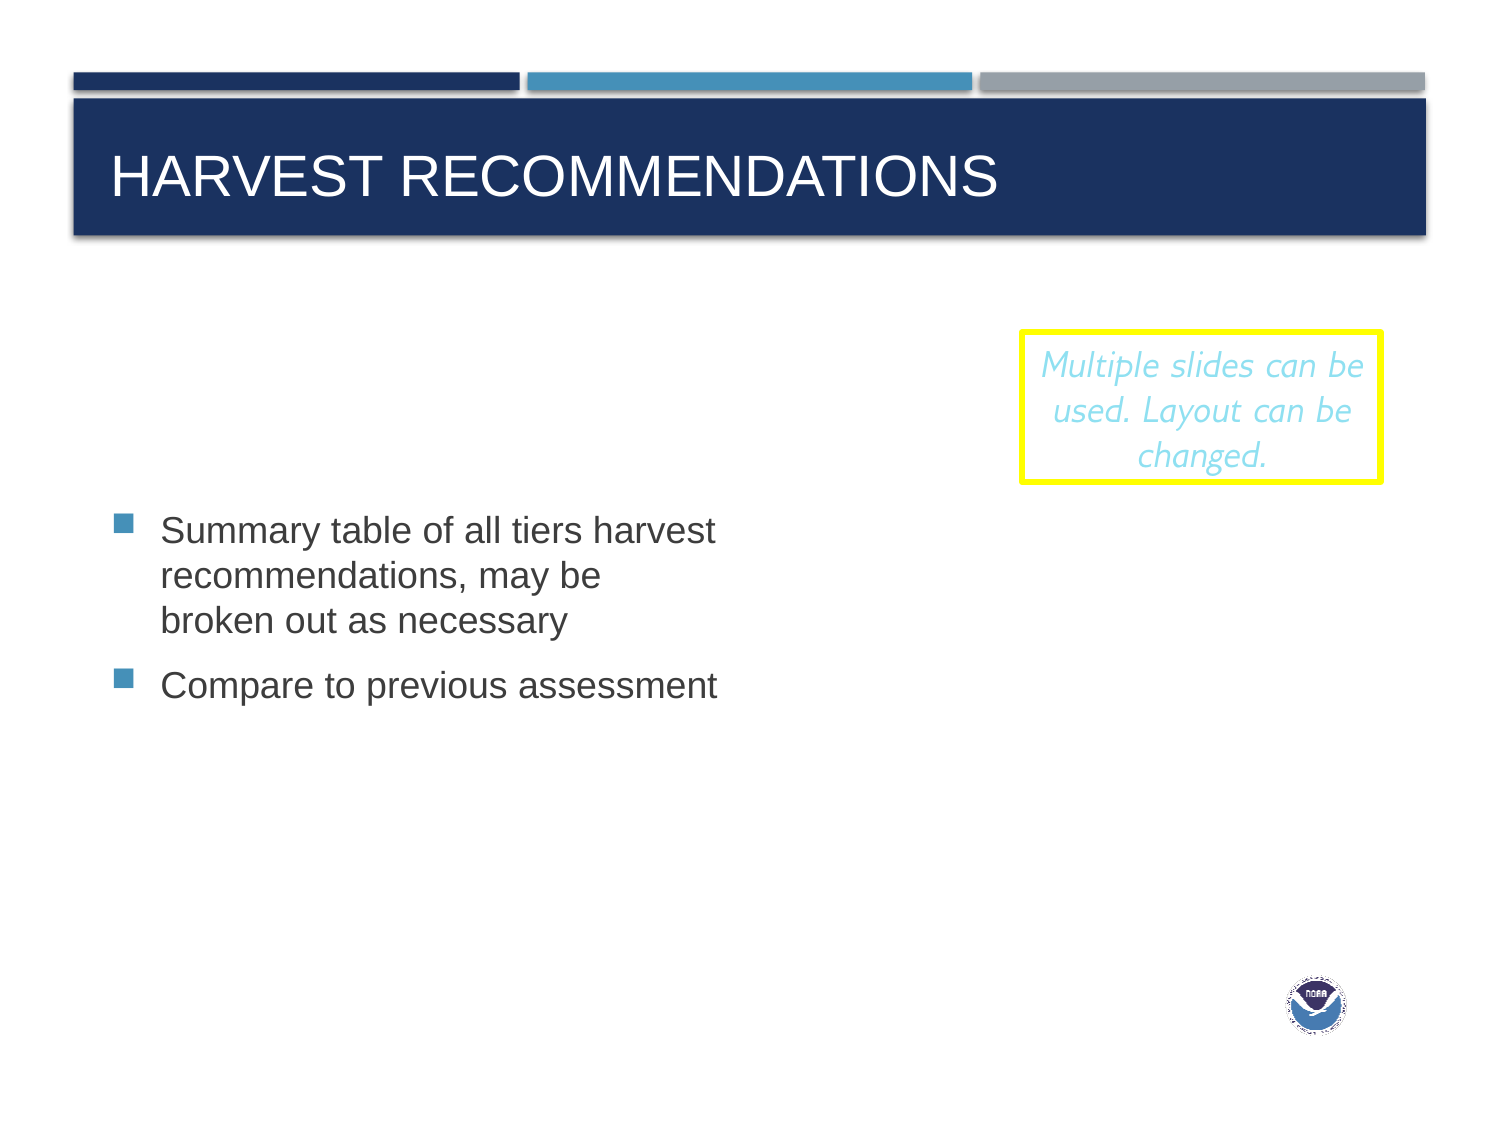

# Harvest recommendations

Summary table of all tiers harvest recommendations, may be broken out as necessary
Compare to previous assessment
Multiple slides can be used. Layout can be changed.